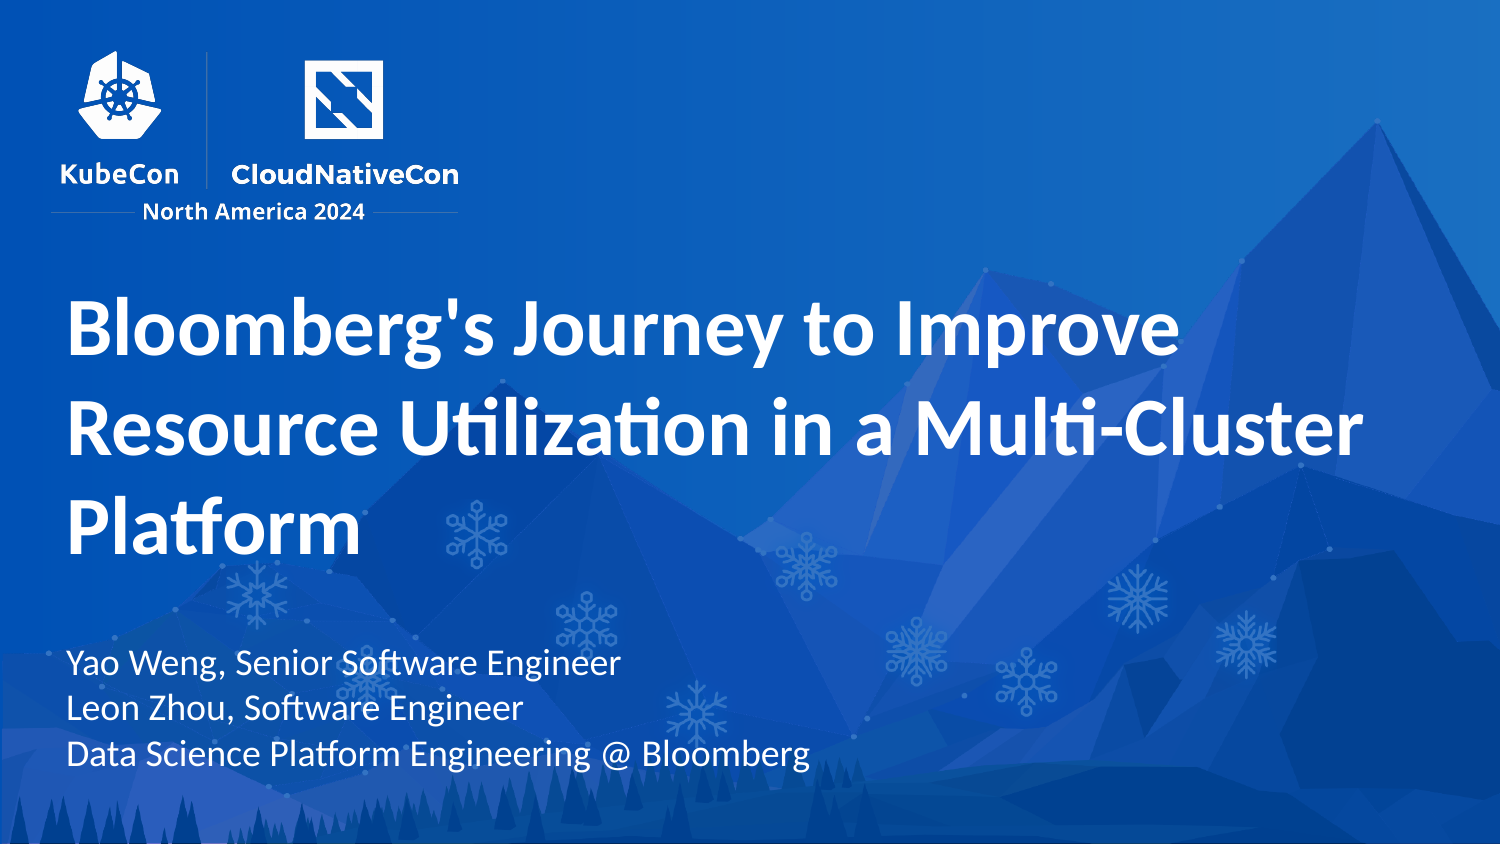

# Bloomberg's Journey to Improve Resource Utilization in a Multi-Cluster Platform
Yao Weng, Senior Software Engineer
Leon Zhou, Software Engineer
Data Science Platform Engineering @ Bloomberg